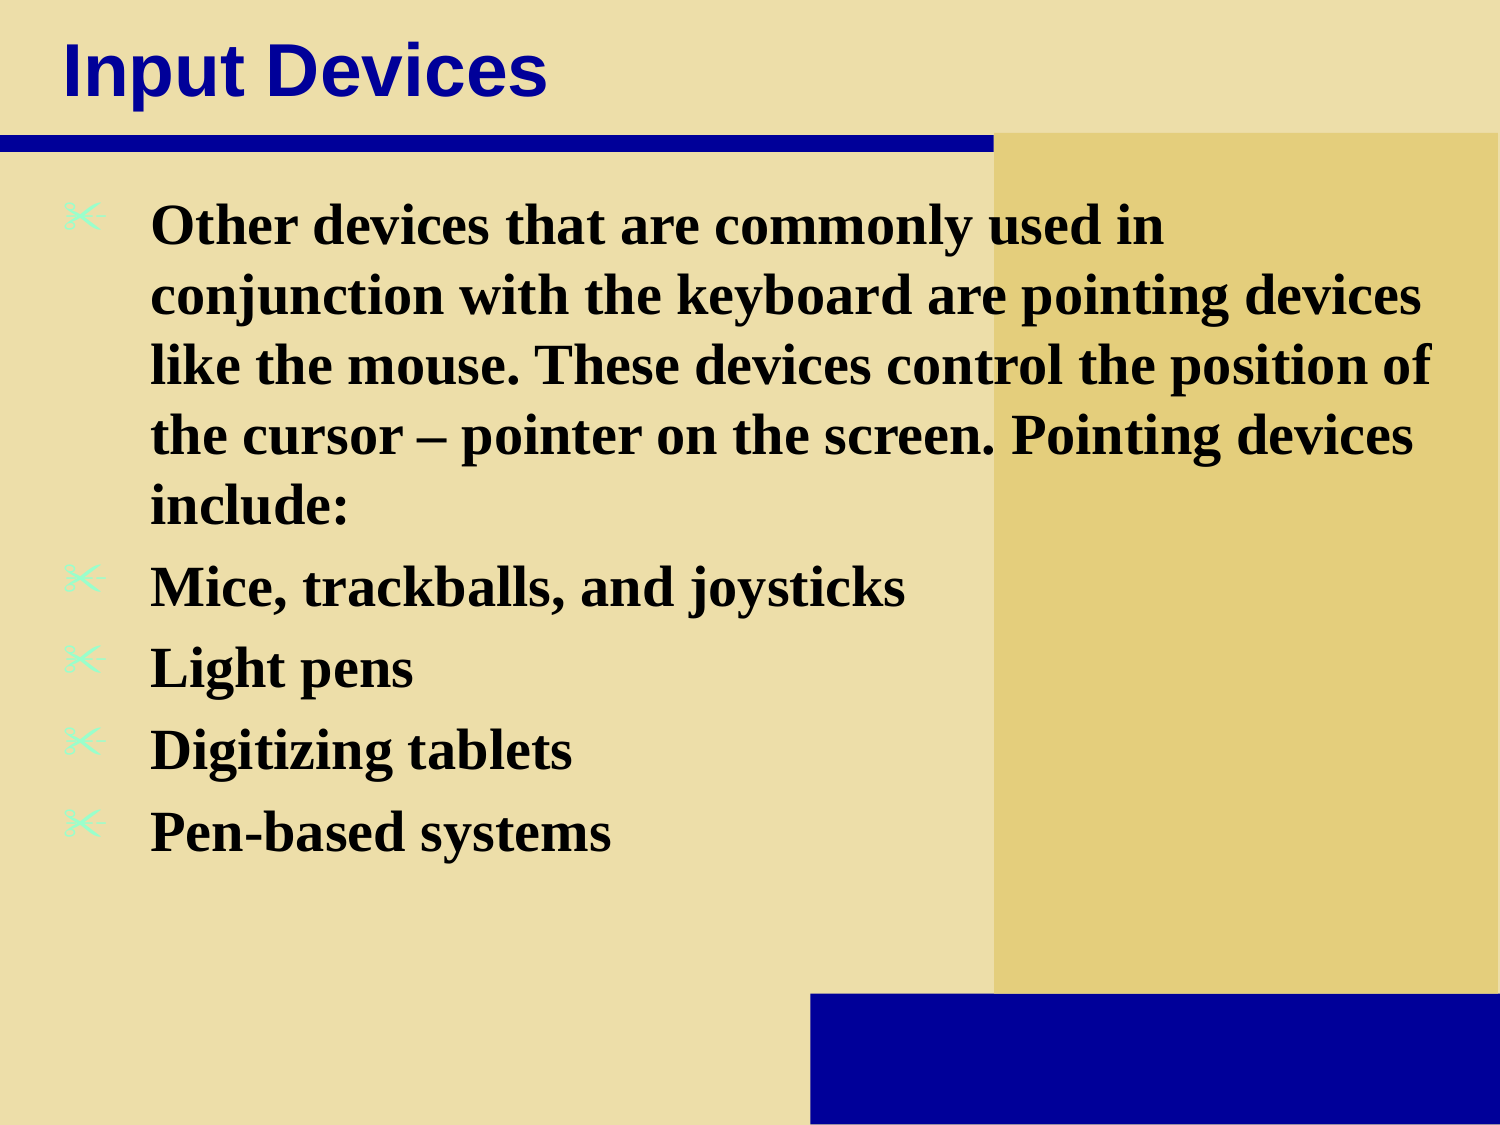

# Input Devices
Other devices that are commonly used in conjunction with the keyboard are pointing devices like the mouse. These devices control the position of the cursor – pointer on the screen. Pointing devices include:
Mice, trackballs, and joysticks
Light pens
Digitizing tablets
Pen-based systems